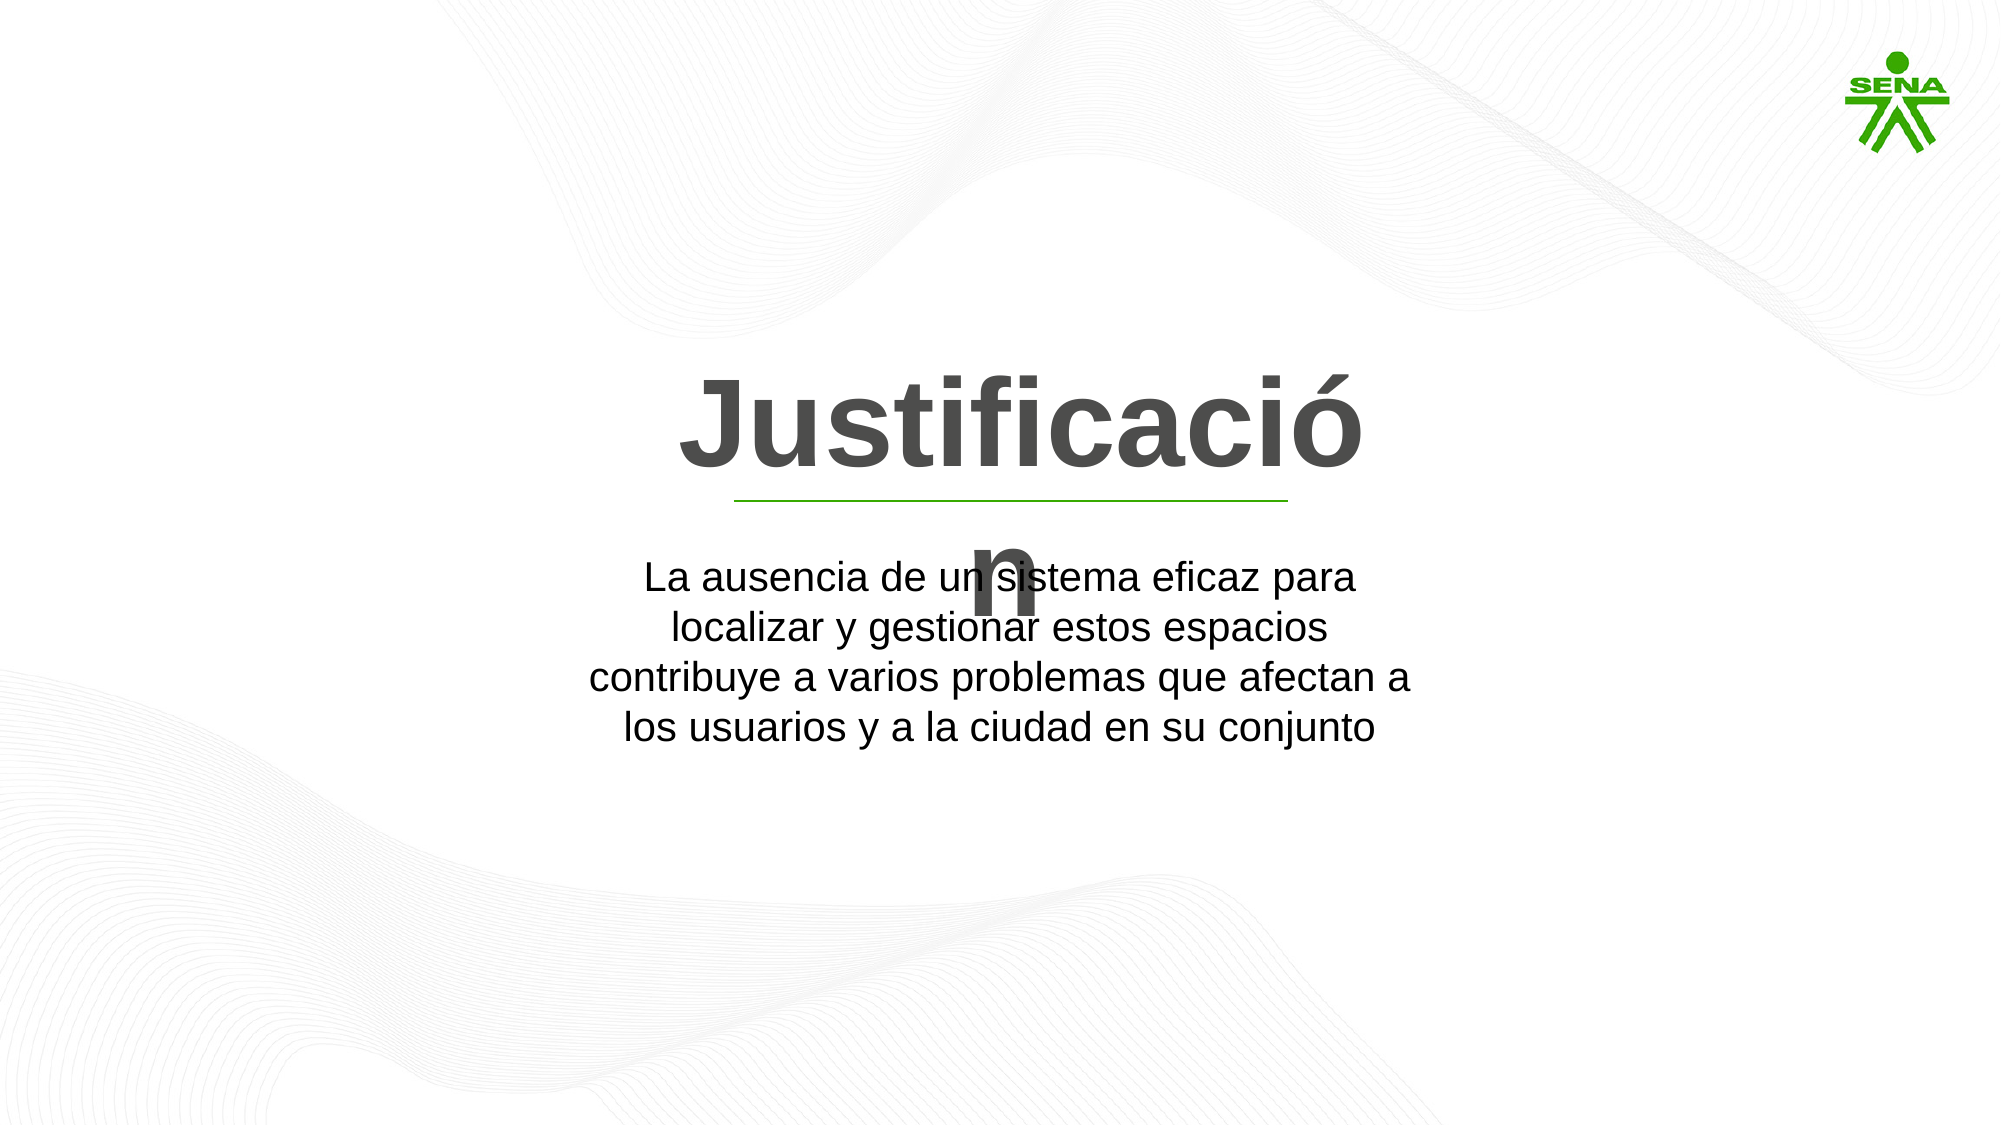

Justificación
La ausencia de un sistema eficaz para localizar y gestionar estos espacios contribuye a varios problemas que afectan a los usuarios y a la ciudad en su conjunto